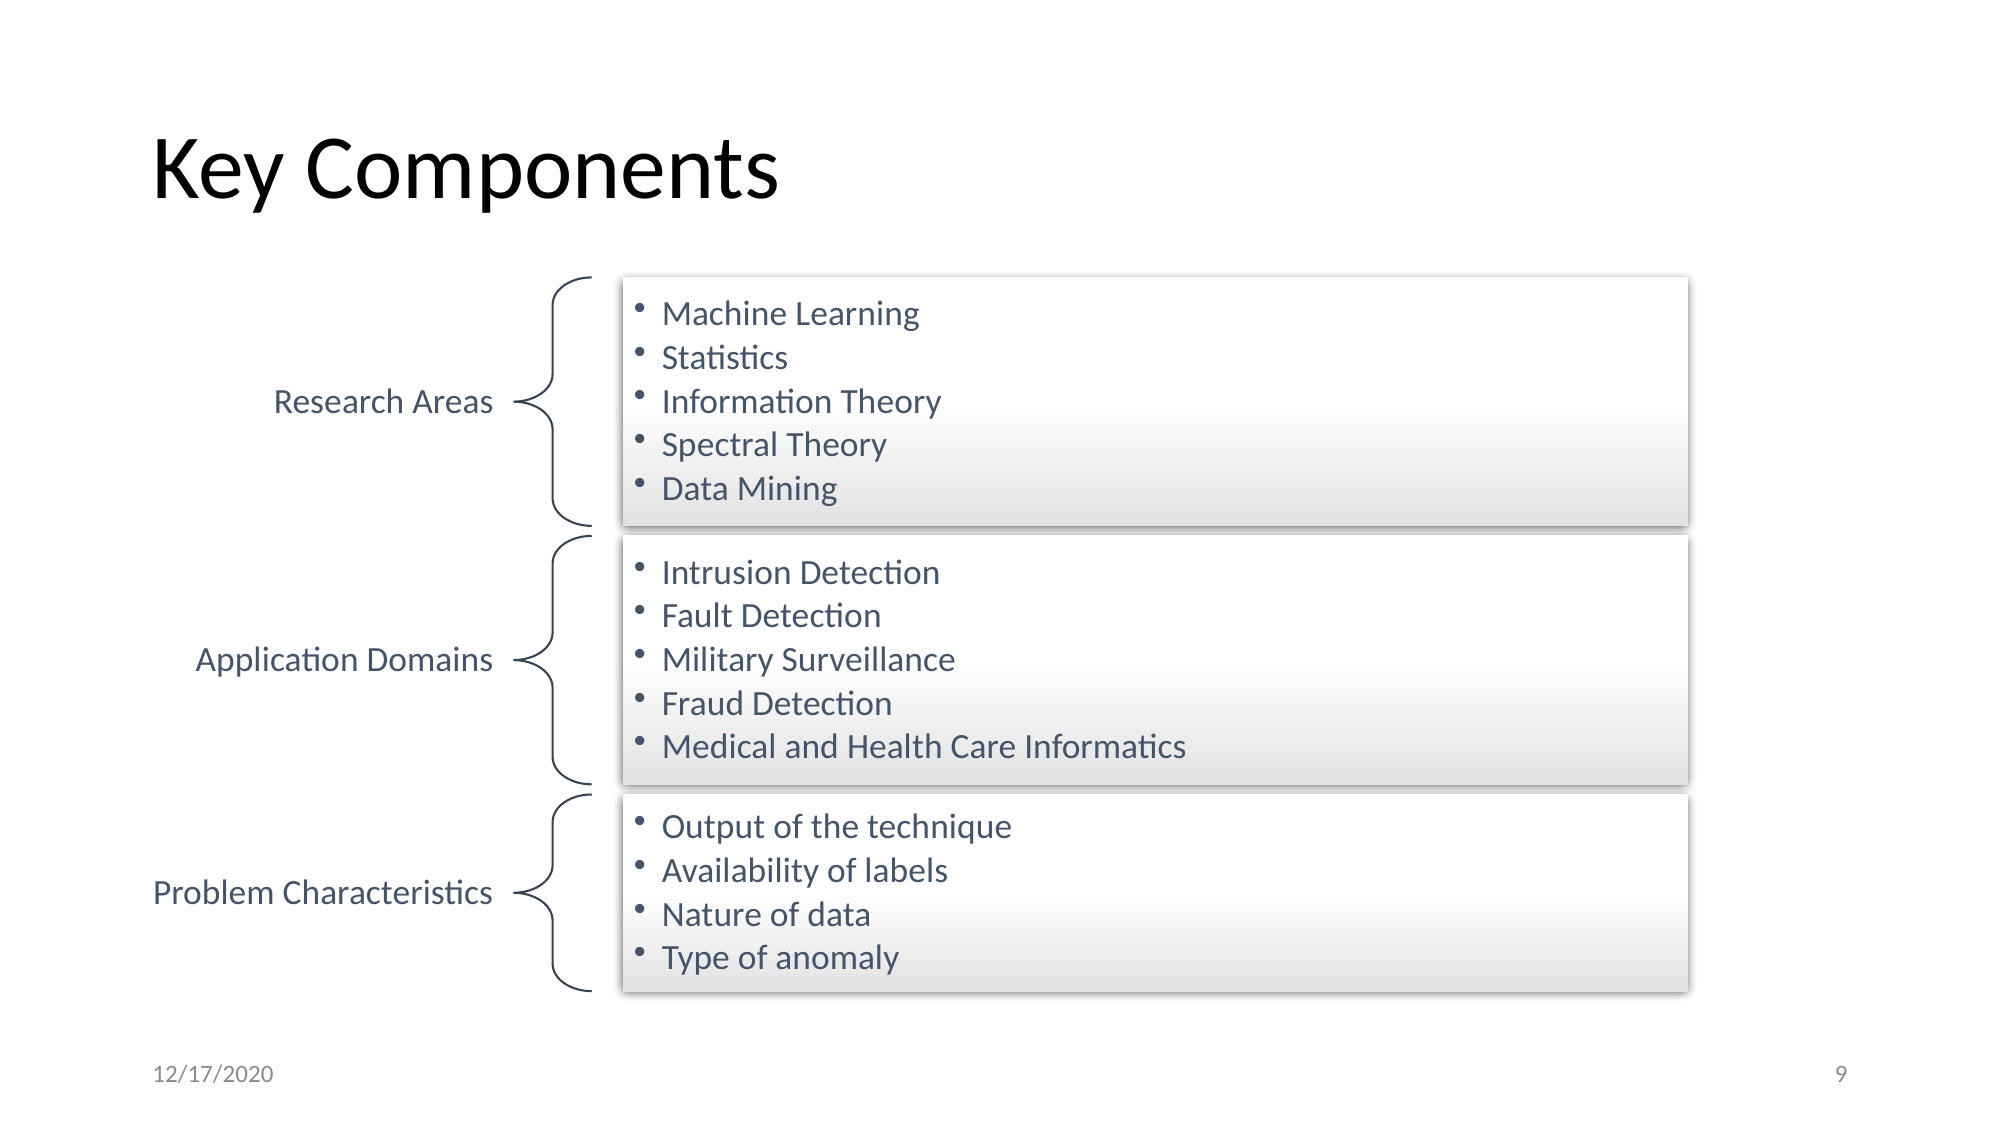

# Key Components
Research Areas
Machine Learning
Statistics
Information Theory
Spectral Theory
Data Mining
Application Domains
Intrusion Detection
Fault Detection
Military Surveillance
Fraud Detection
Medical and Health Care Informatics
Problem Characteristics
Output of the technique
Availability of labels
Nature of data
Type of anomaly
12/17/2020
9